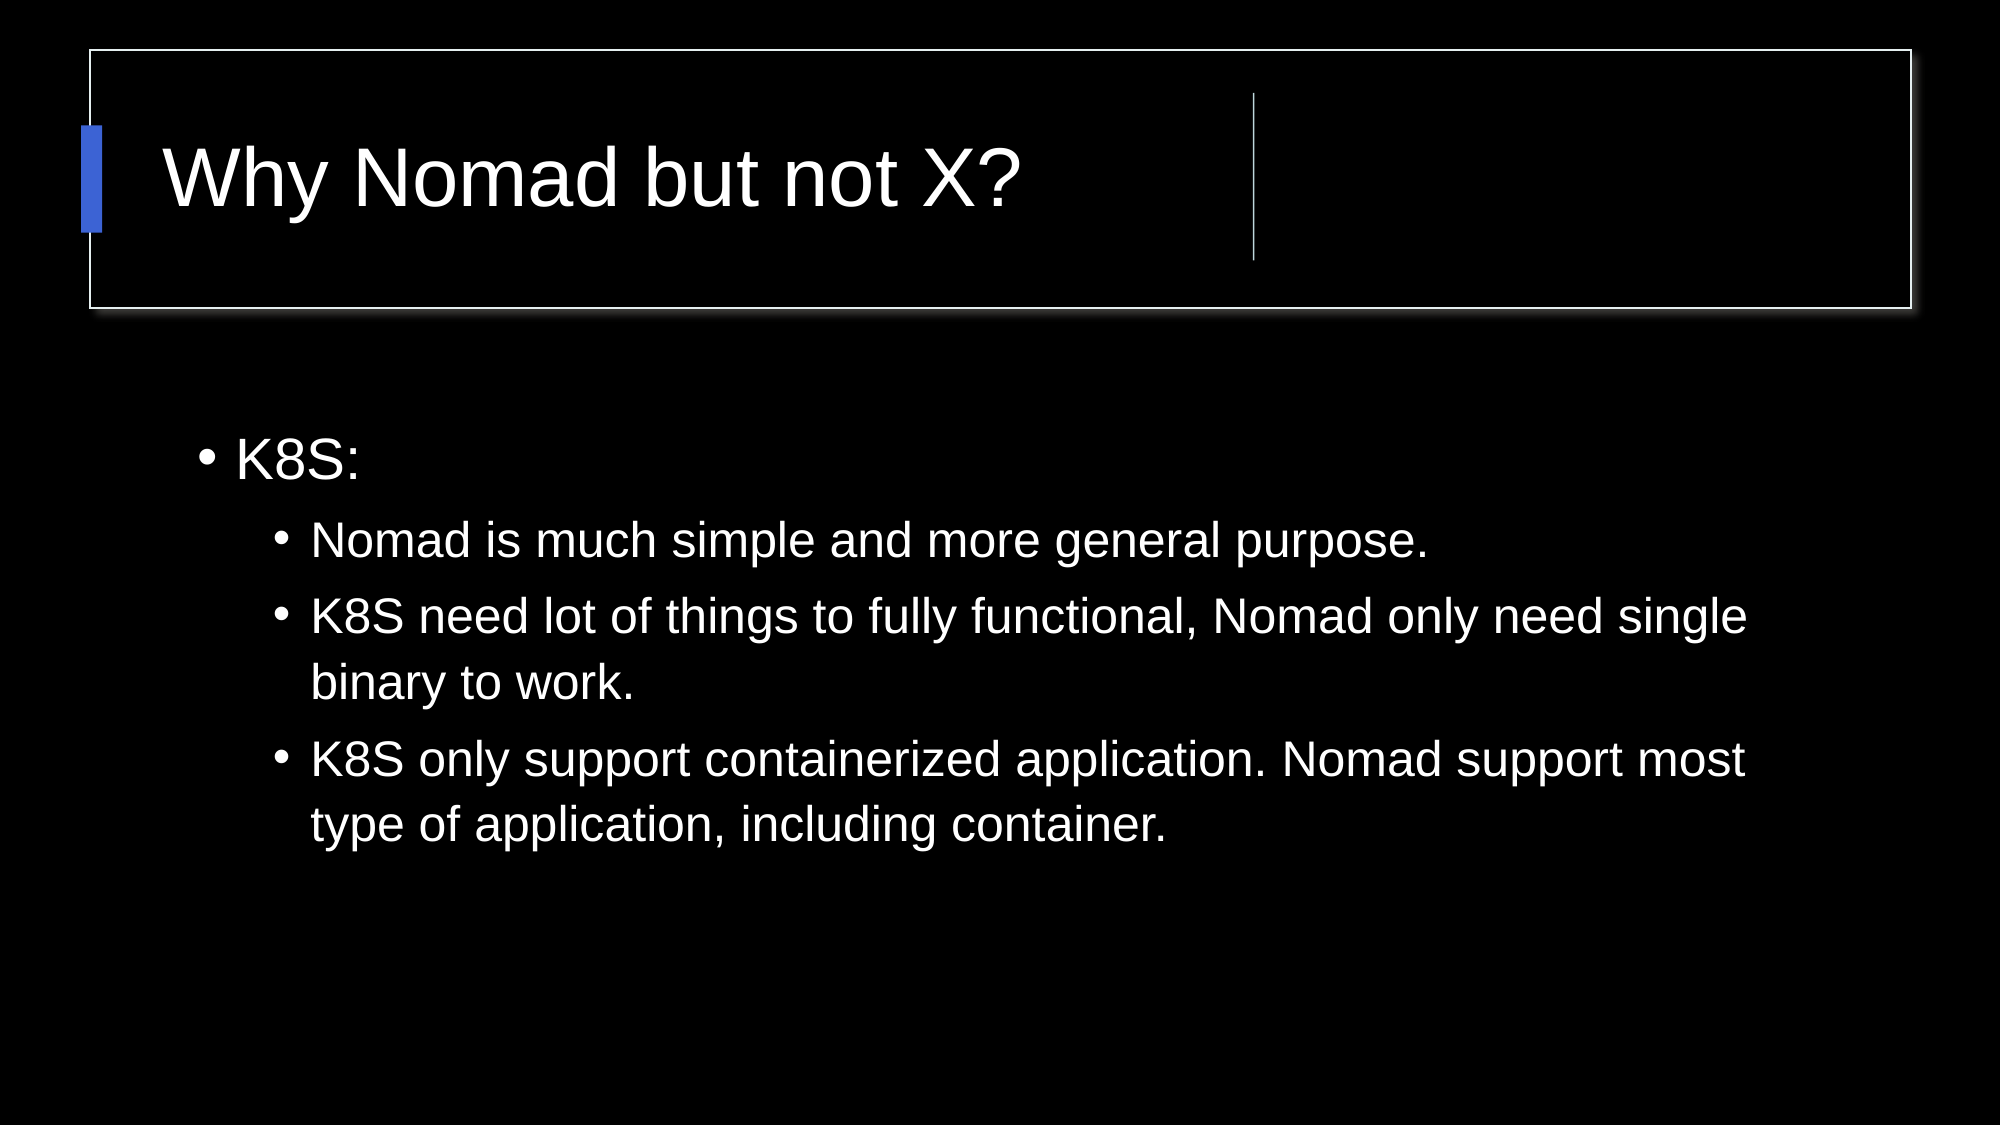

# Why Nomad but not X?

K8S:
Nomad is much simple and more general purpose.
K8S need lot of things to fully functional, Nomad only need single binary to work.
K8S only support containerized application. Nomad support most type of application, including container.